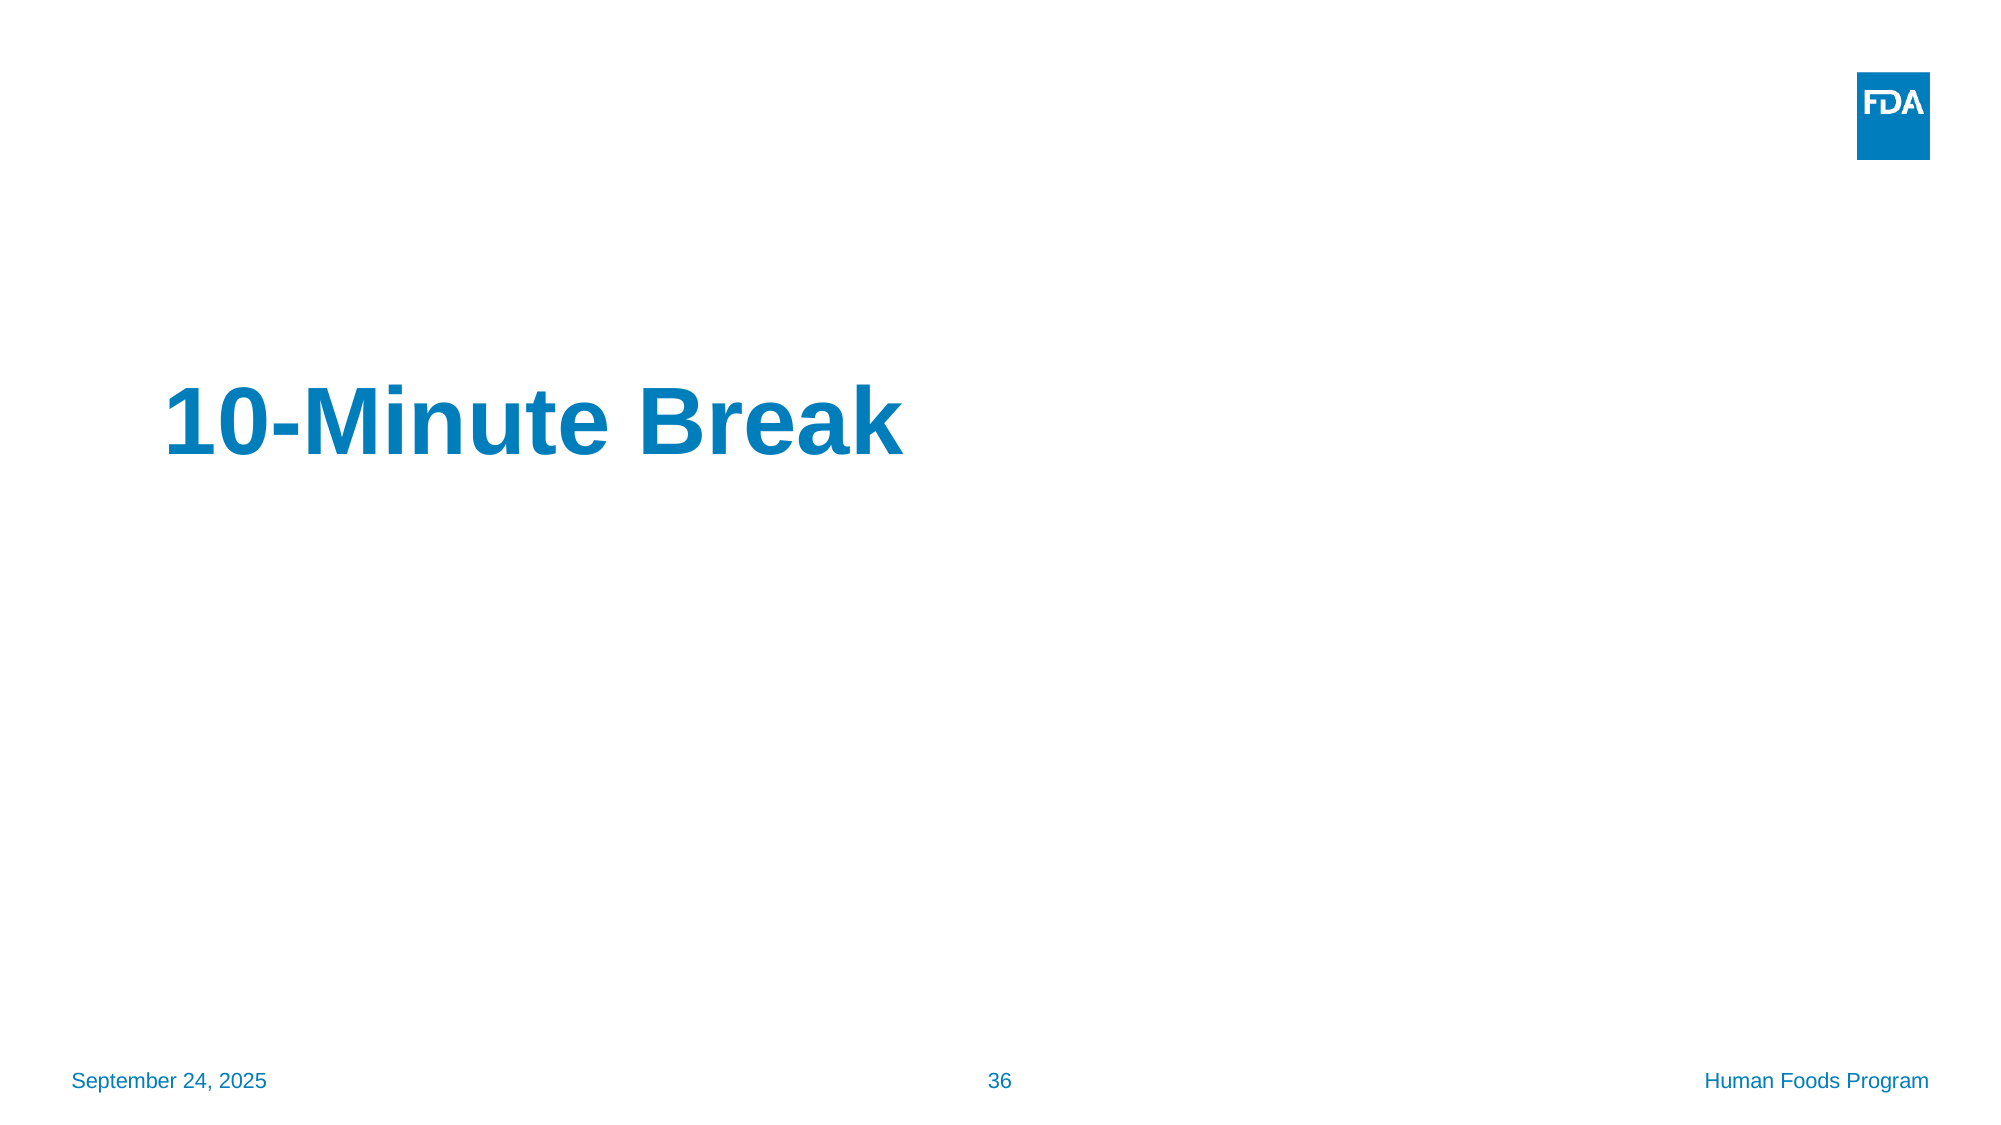

# 10-Minute Break
September 24, 2025
36
Human Foods Program